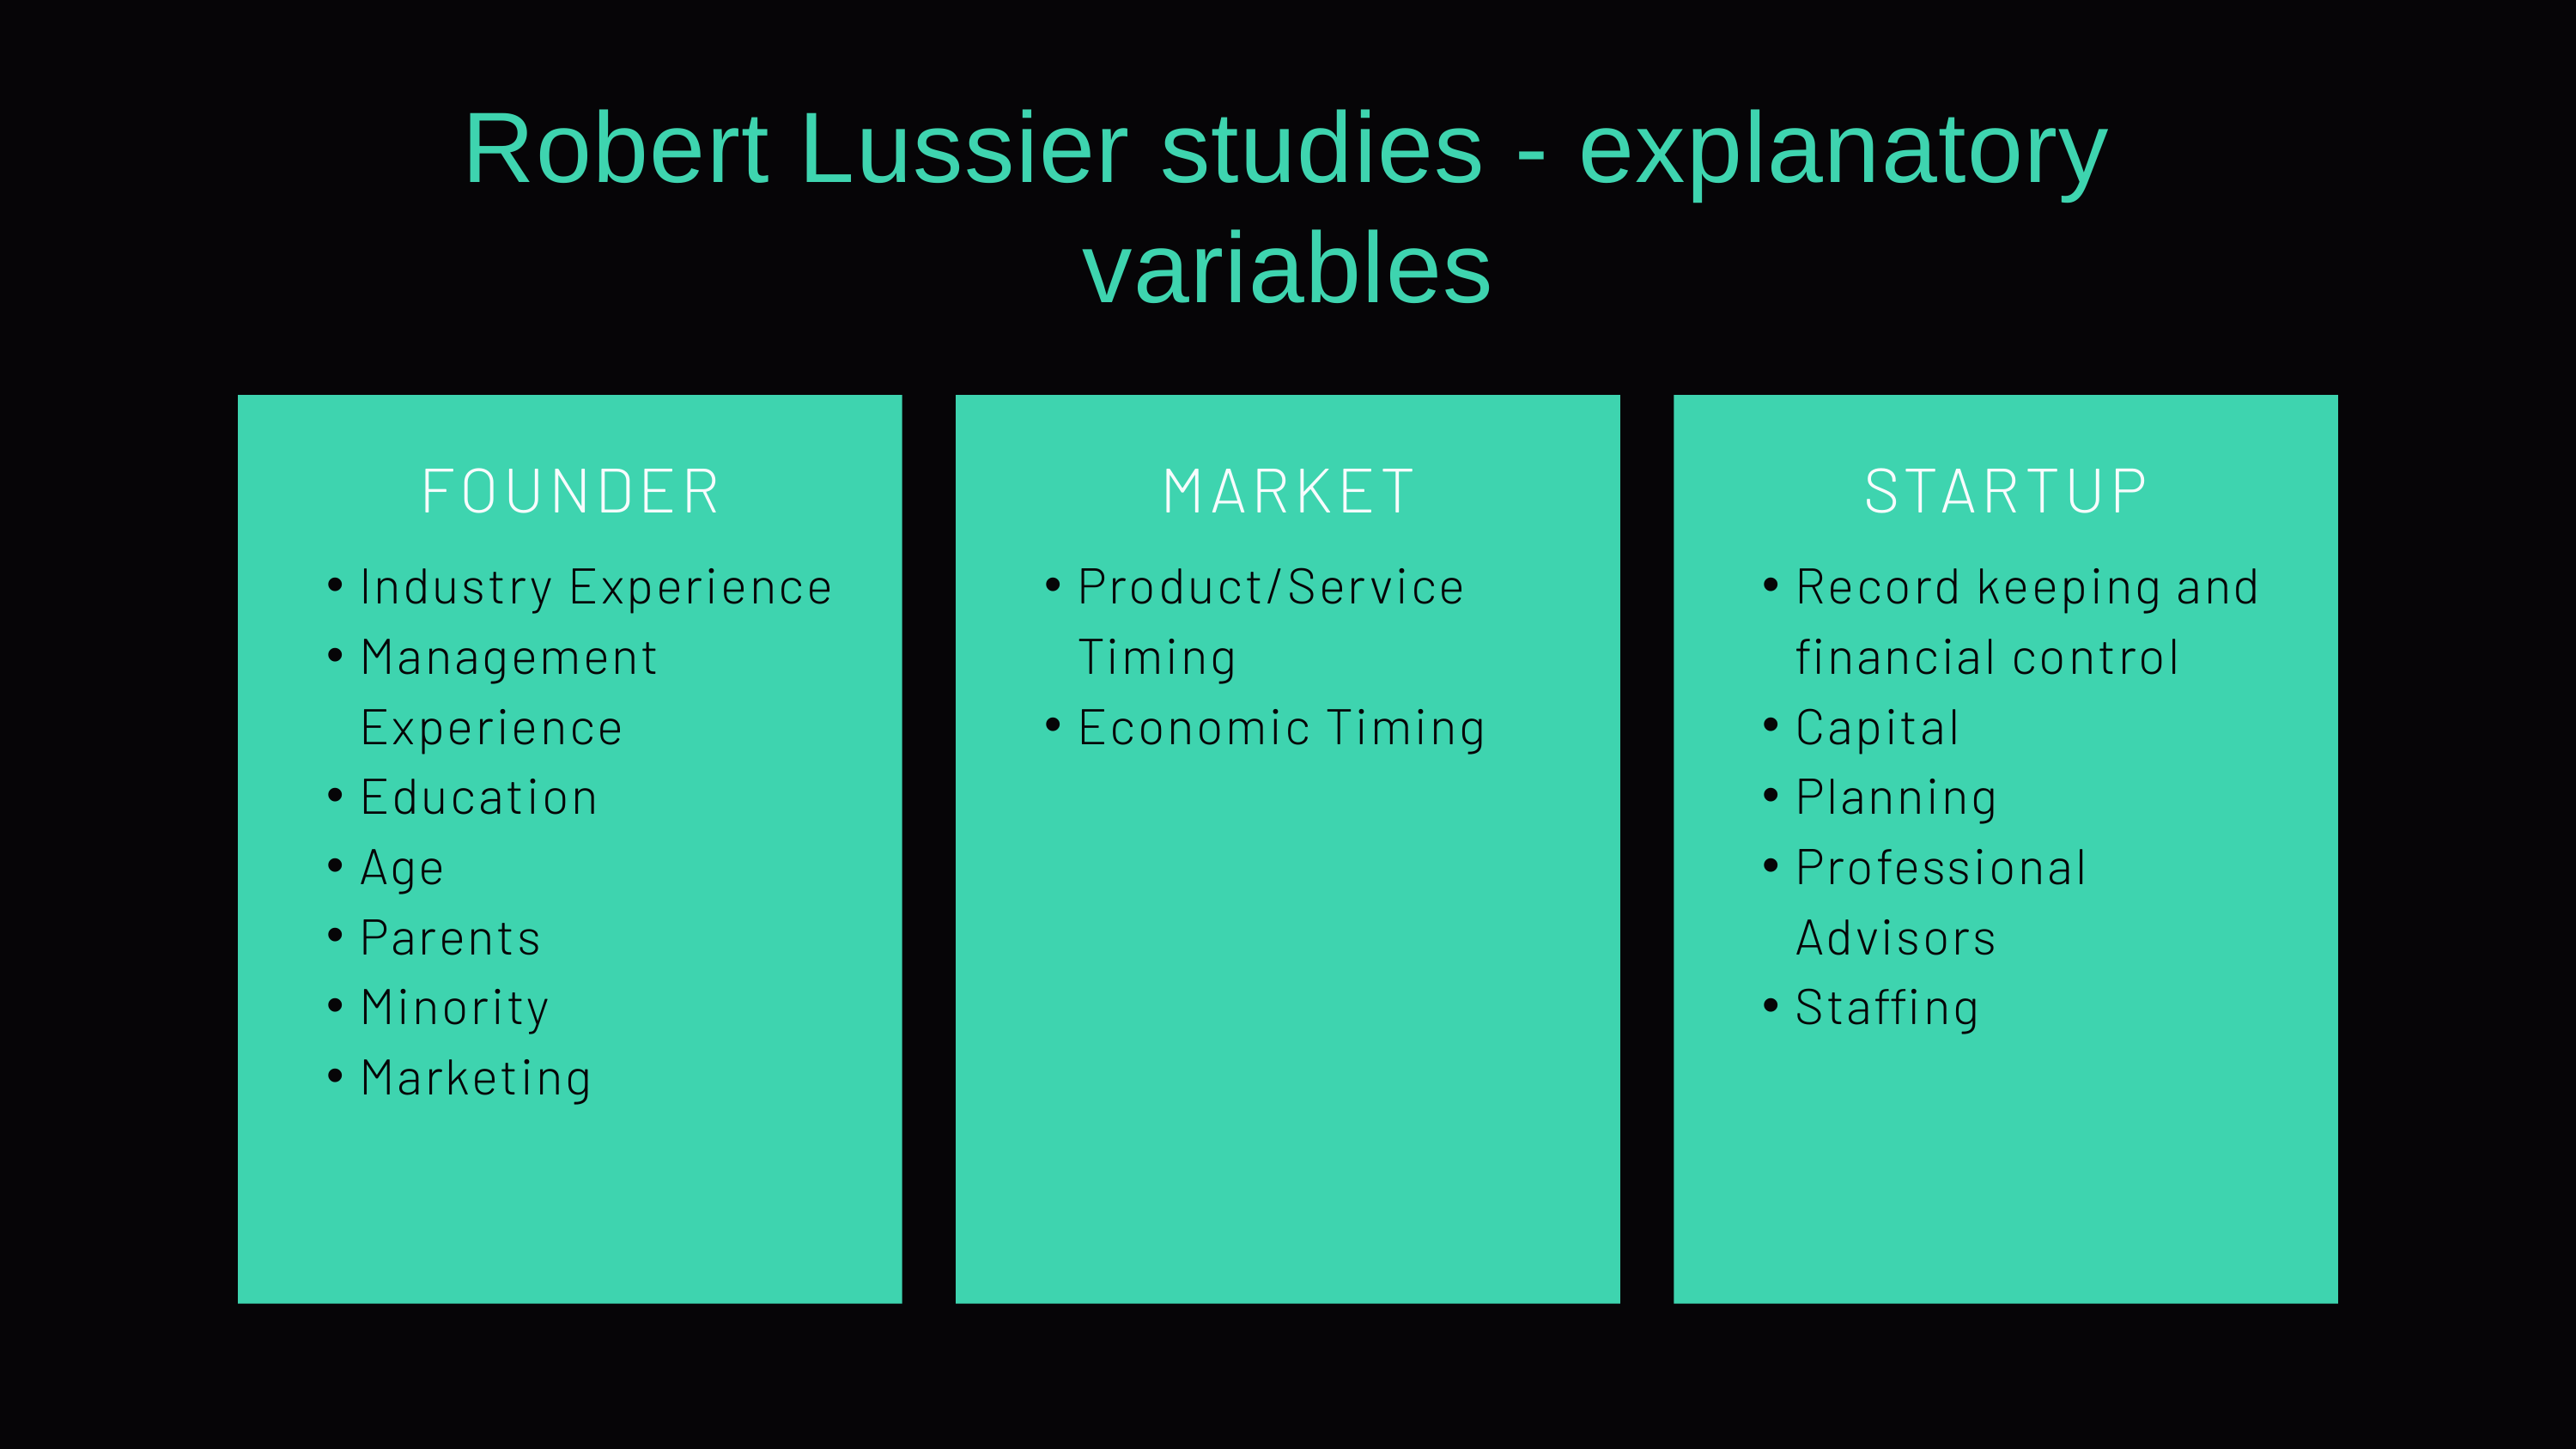

Robert Lussier studies - explanatory variables

FOUNDER
Industry Experience
Management Experience
Education
Age
Parents
Minority
Marketing
MARKET
Product/Service Timing
Economic Timing
STARTUP
Record keeping and financial control
Capital
Planning
Professional Advisors
Staffing